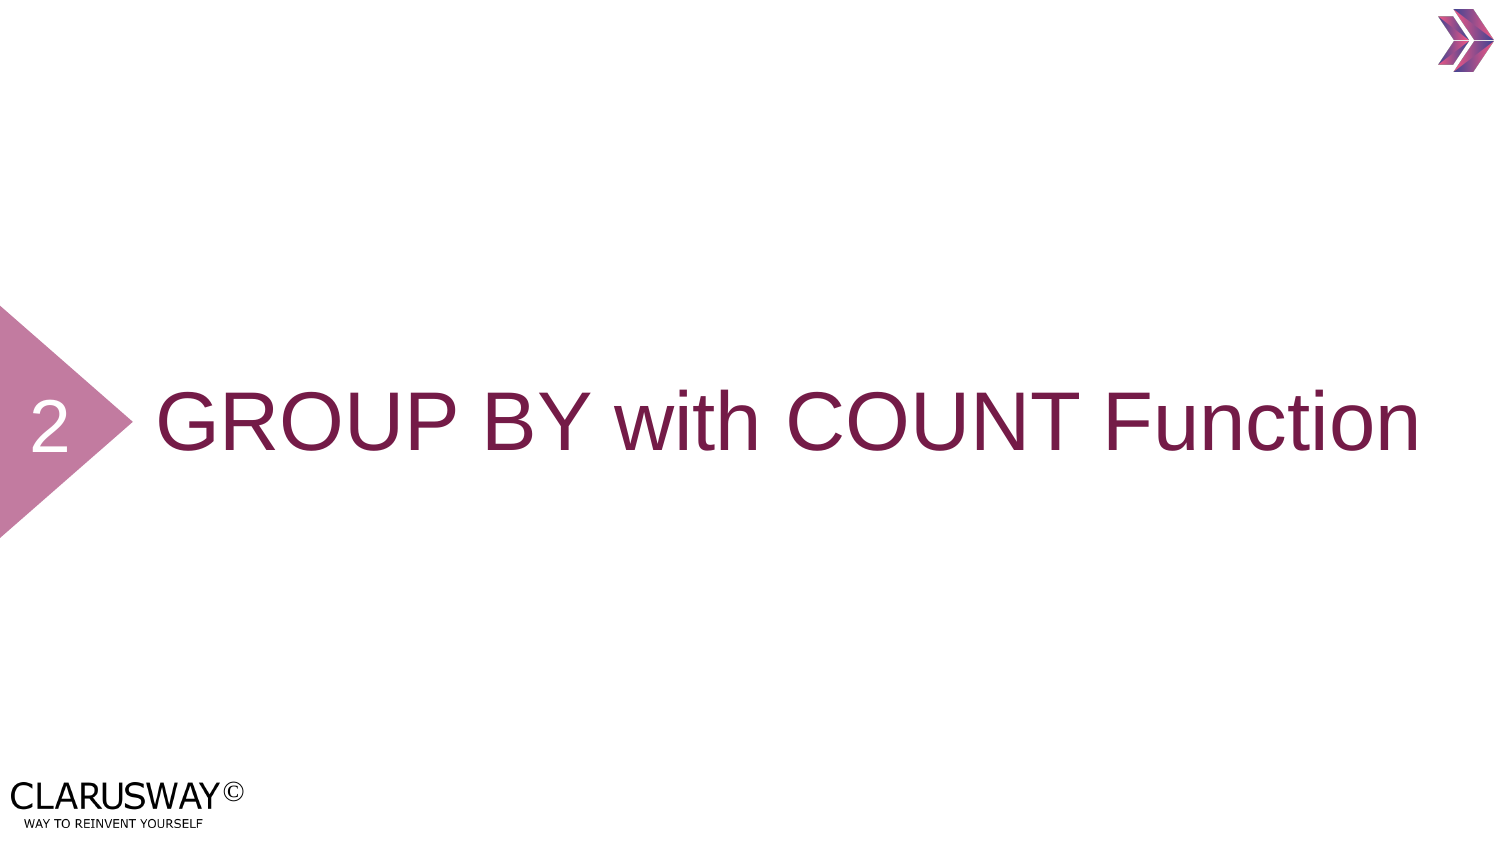

2
# GROUP BY with COUNT Function